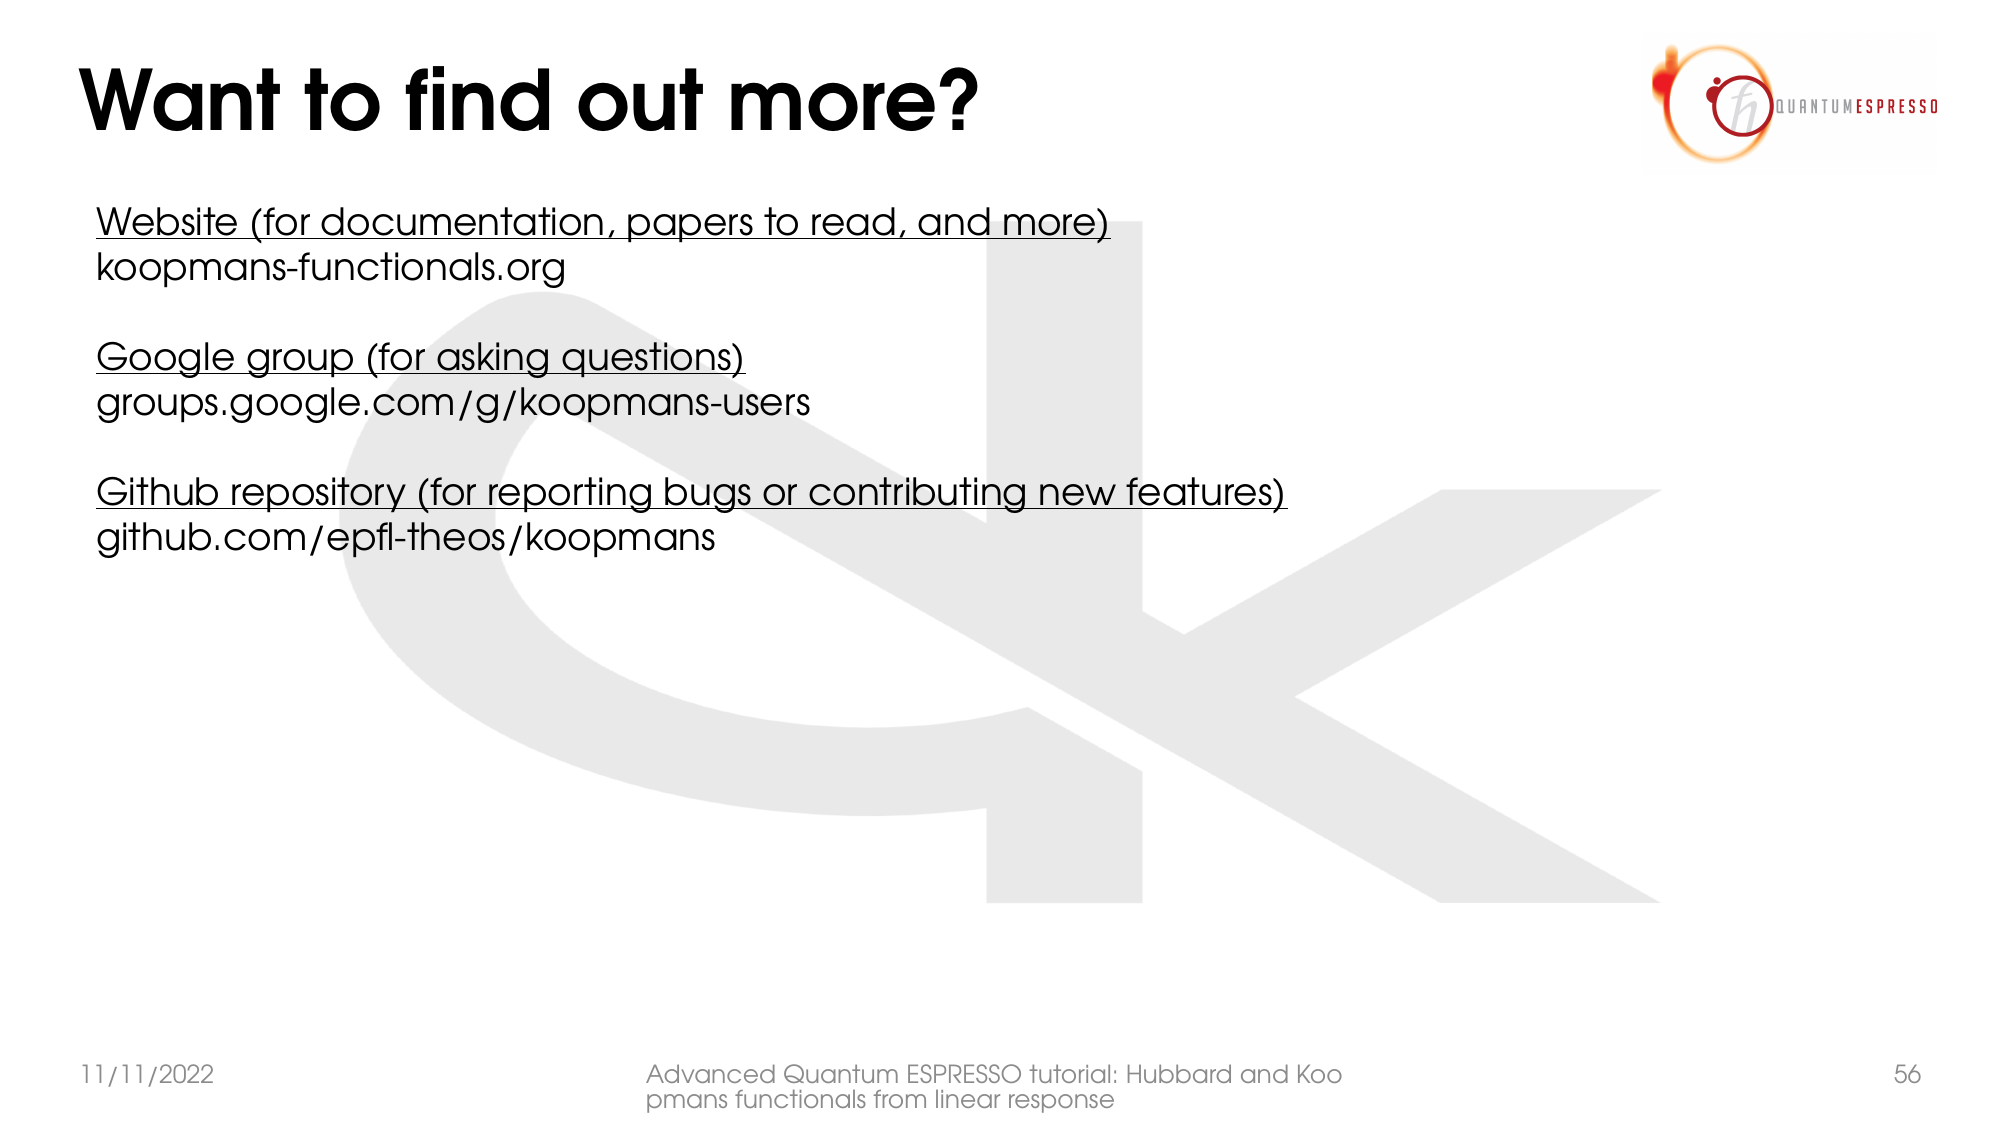

# Want to find out more?
Website (for documentation, papers to read, and more)
koopmans-functionals.org

Google group (for asking questions)
groups.google.com/g/koopmans-users

Github repository (for reporting bugs or contributing new features)
github.com/epfl-theos/koopmans
11/11/2022
Advanced Quantum ESPRESSO tutorial: Hubbard and Koopmans functionals from linear response
56